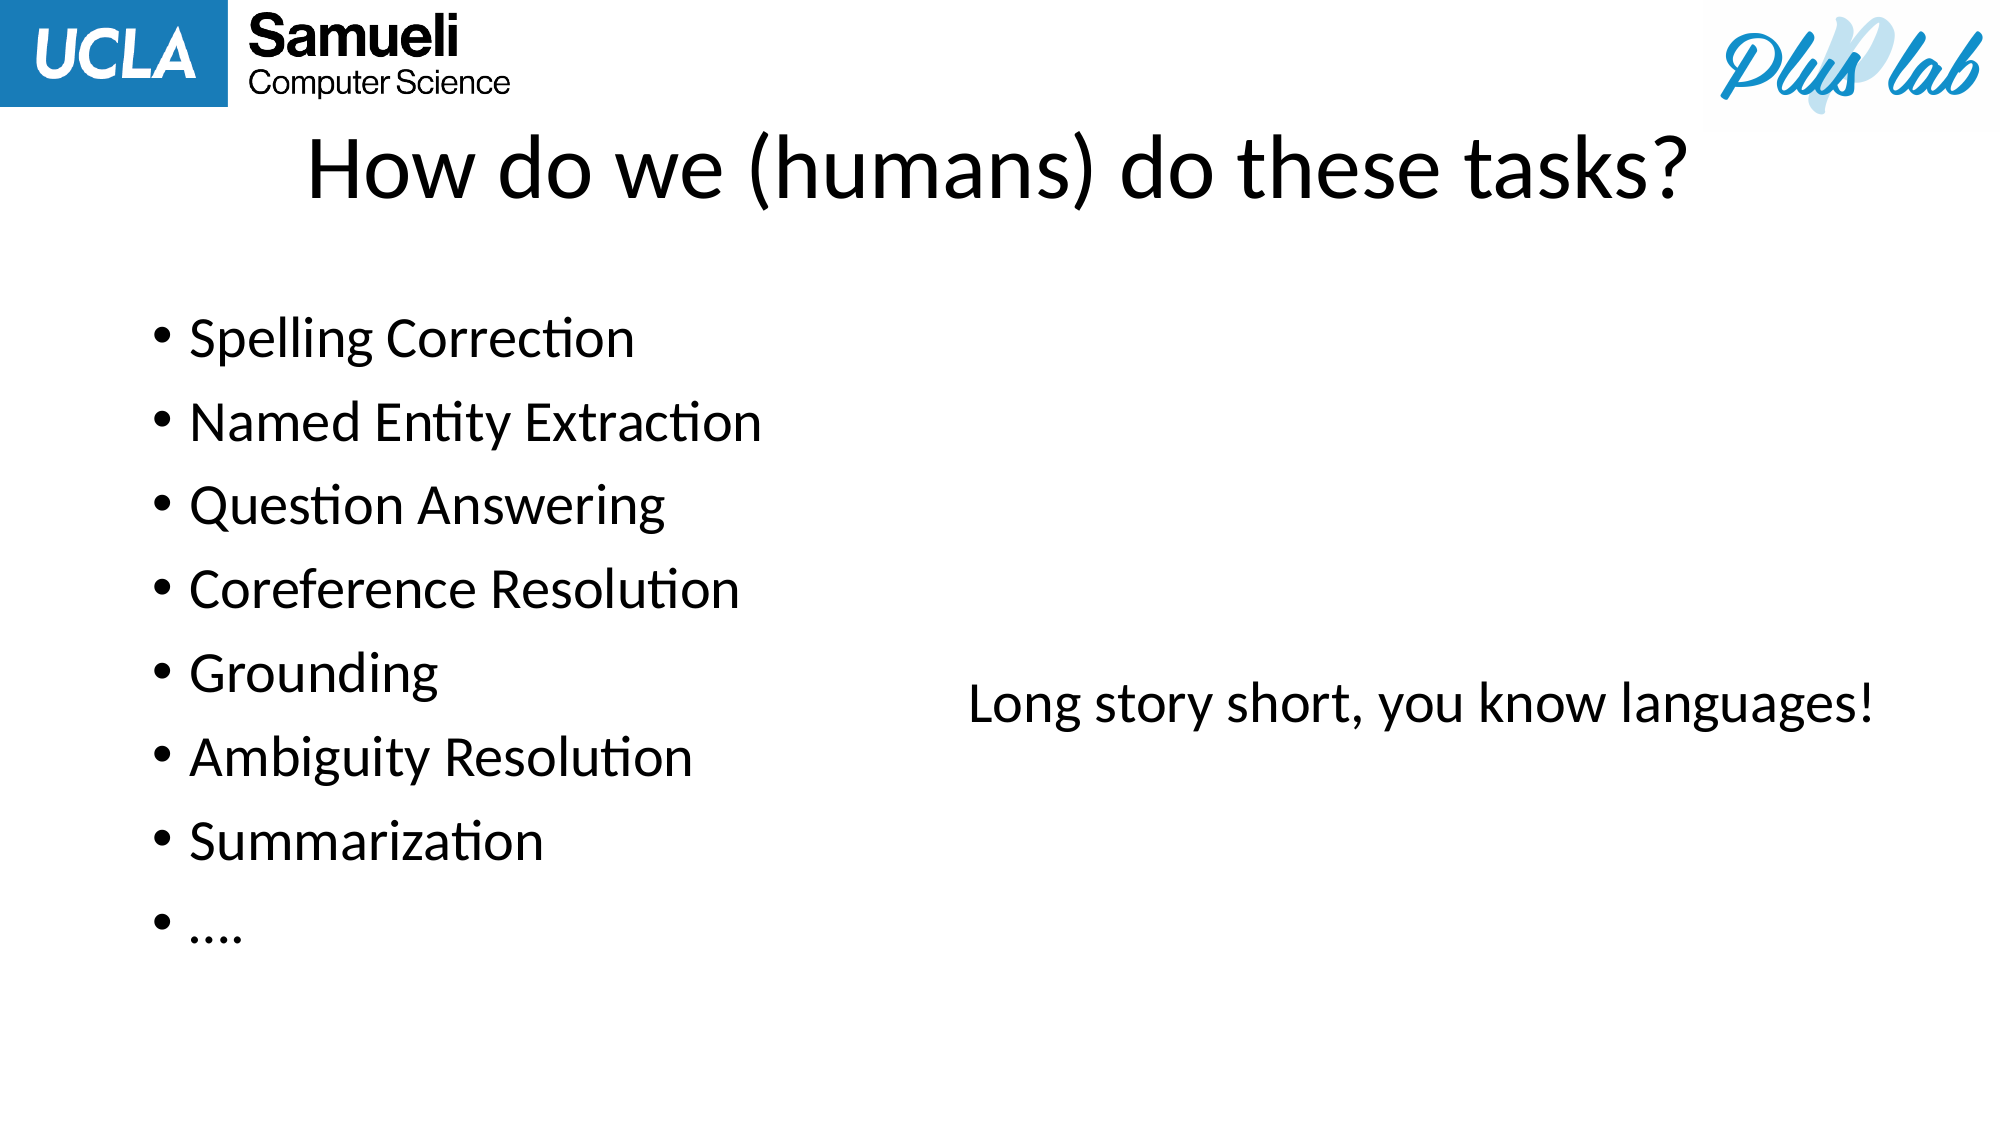

# How do we (humans) do these tasks?
Spelling Correction
Named Entity Extraction
Question Answering
Coreference Resolution
Grounding
Ambiguity Resolution
Summarization
….

Long story short, you know languages!